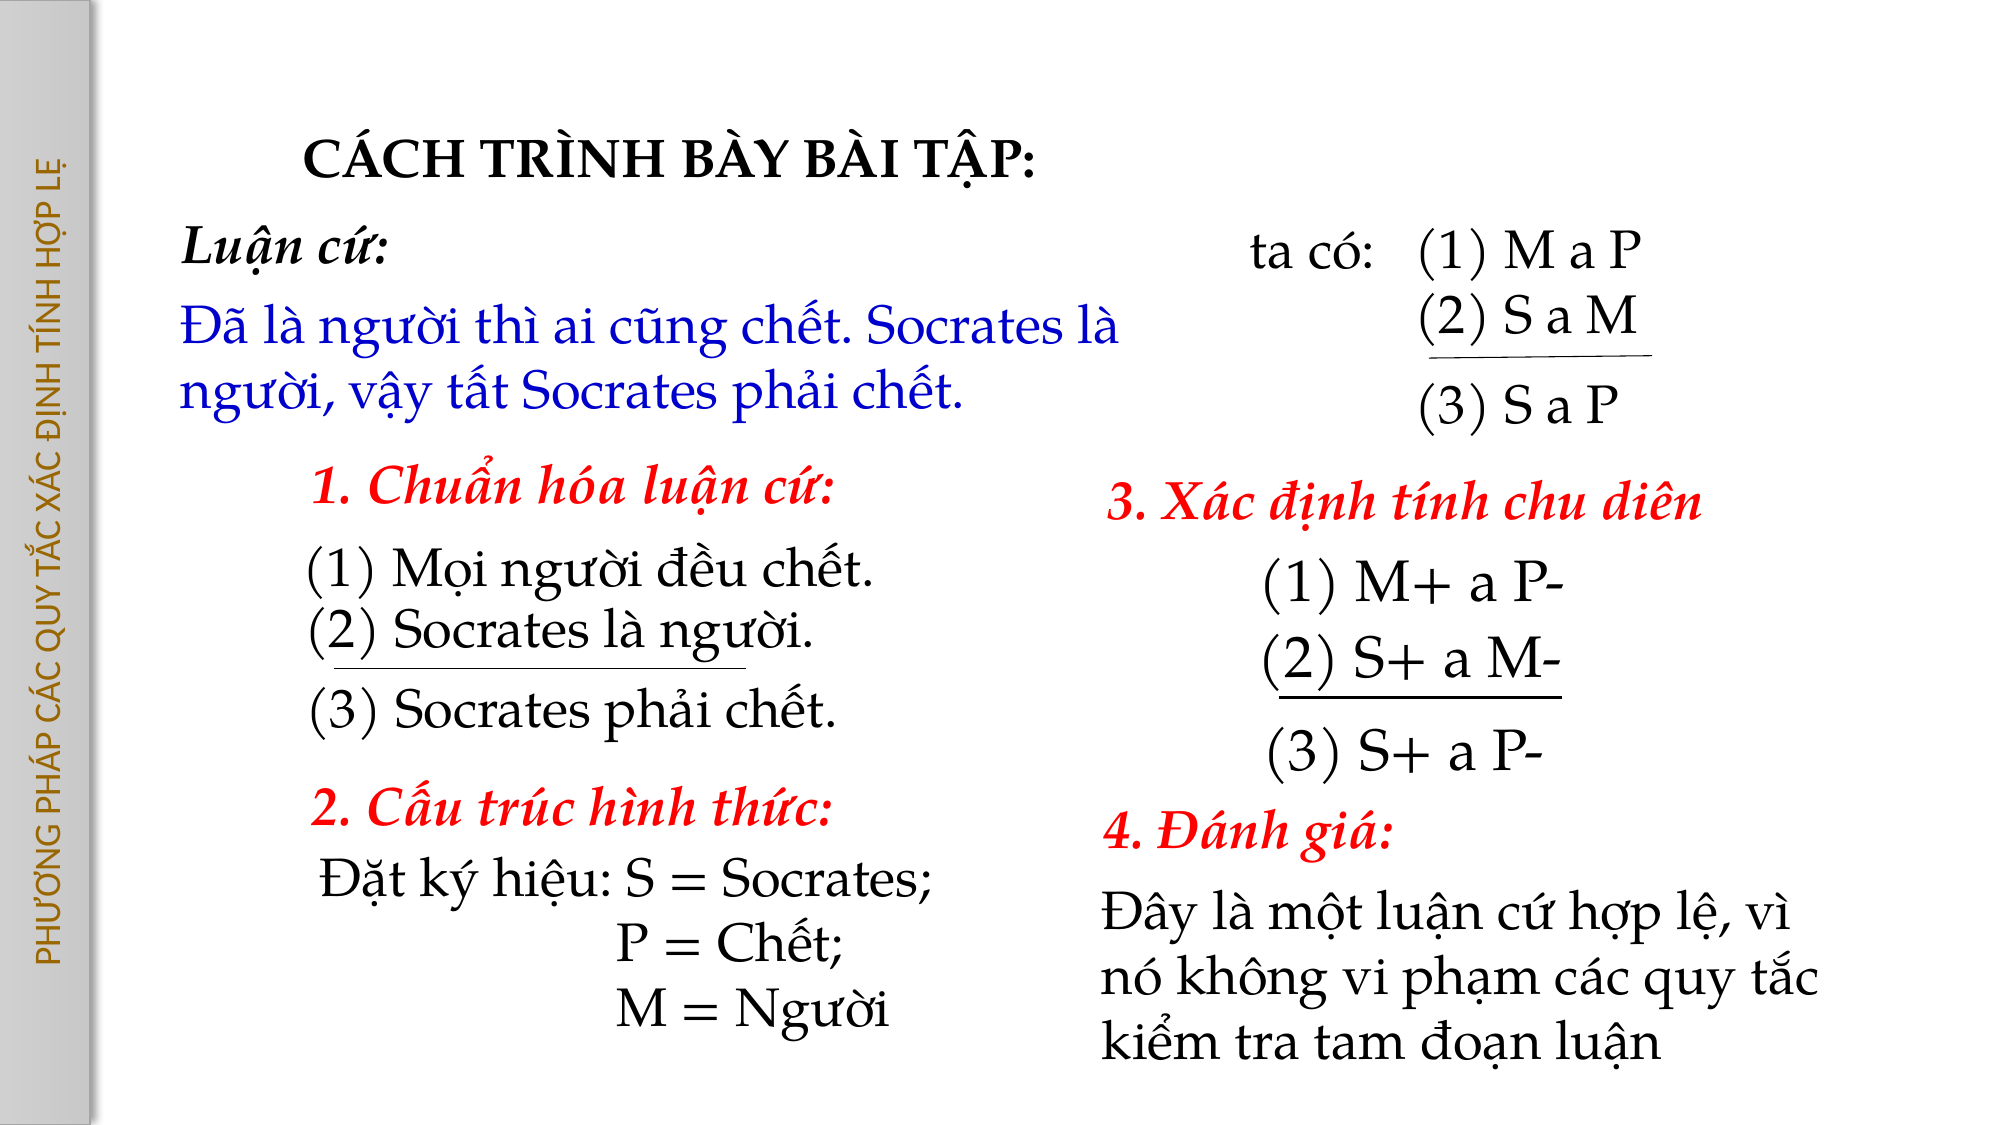

CÁCH TRÌNH BÀY BÀI TẬP:
Luận cứ:
ta có:
(1) M a P
(2) S a M
(3) S a P
Đã là người thì ai cũng chết. Socrates là người, vậy tất Socrates phải chết.
1. Chuẩn hóa luận cứ:
(1) Mọi người đều chết.
(2) Socrates là người.
(3) Socrates phải chết.
3. Xác định tính chu diên
PHƯƠNG PHÁP CÁC QUY TẮC XÁC ĐỊNH TÍNH HỢP LỆ
(1) M+ a P-
(2) S+ a M-
(3) S+ a P-
2. Cấu trúc hình thức:
Đặt ký hiệu: S = Socrates;
                      P = Chết;
                      M = Người
4. Đánh giá:
Đây là một luận cứ hợp lệ, vì nó không vi phạm các quy tắc kiểm tra tam đoạn luận